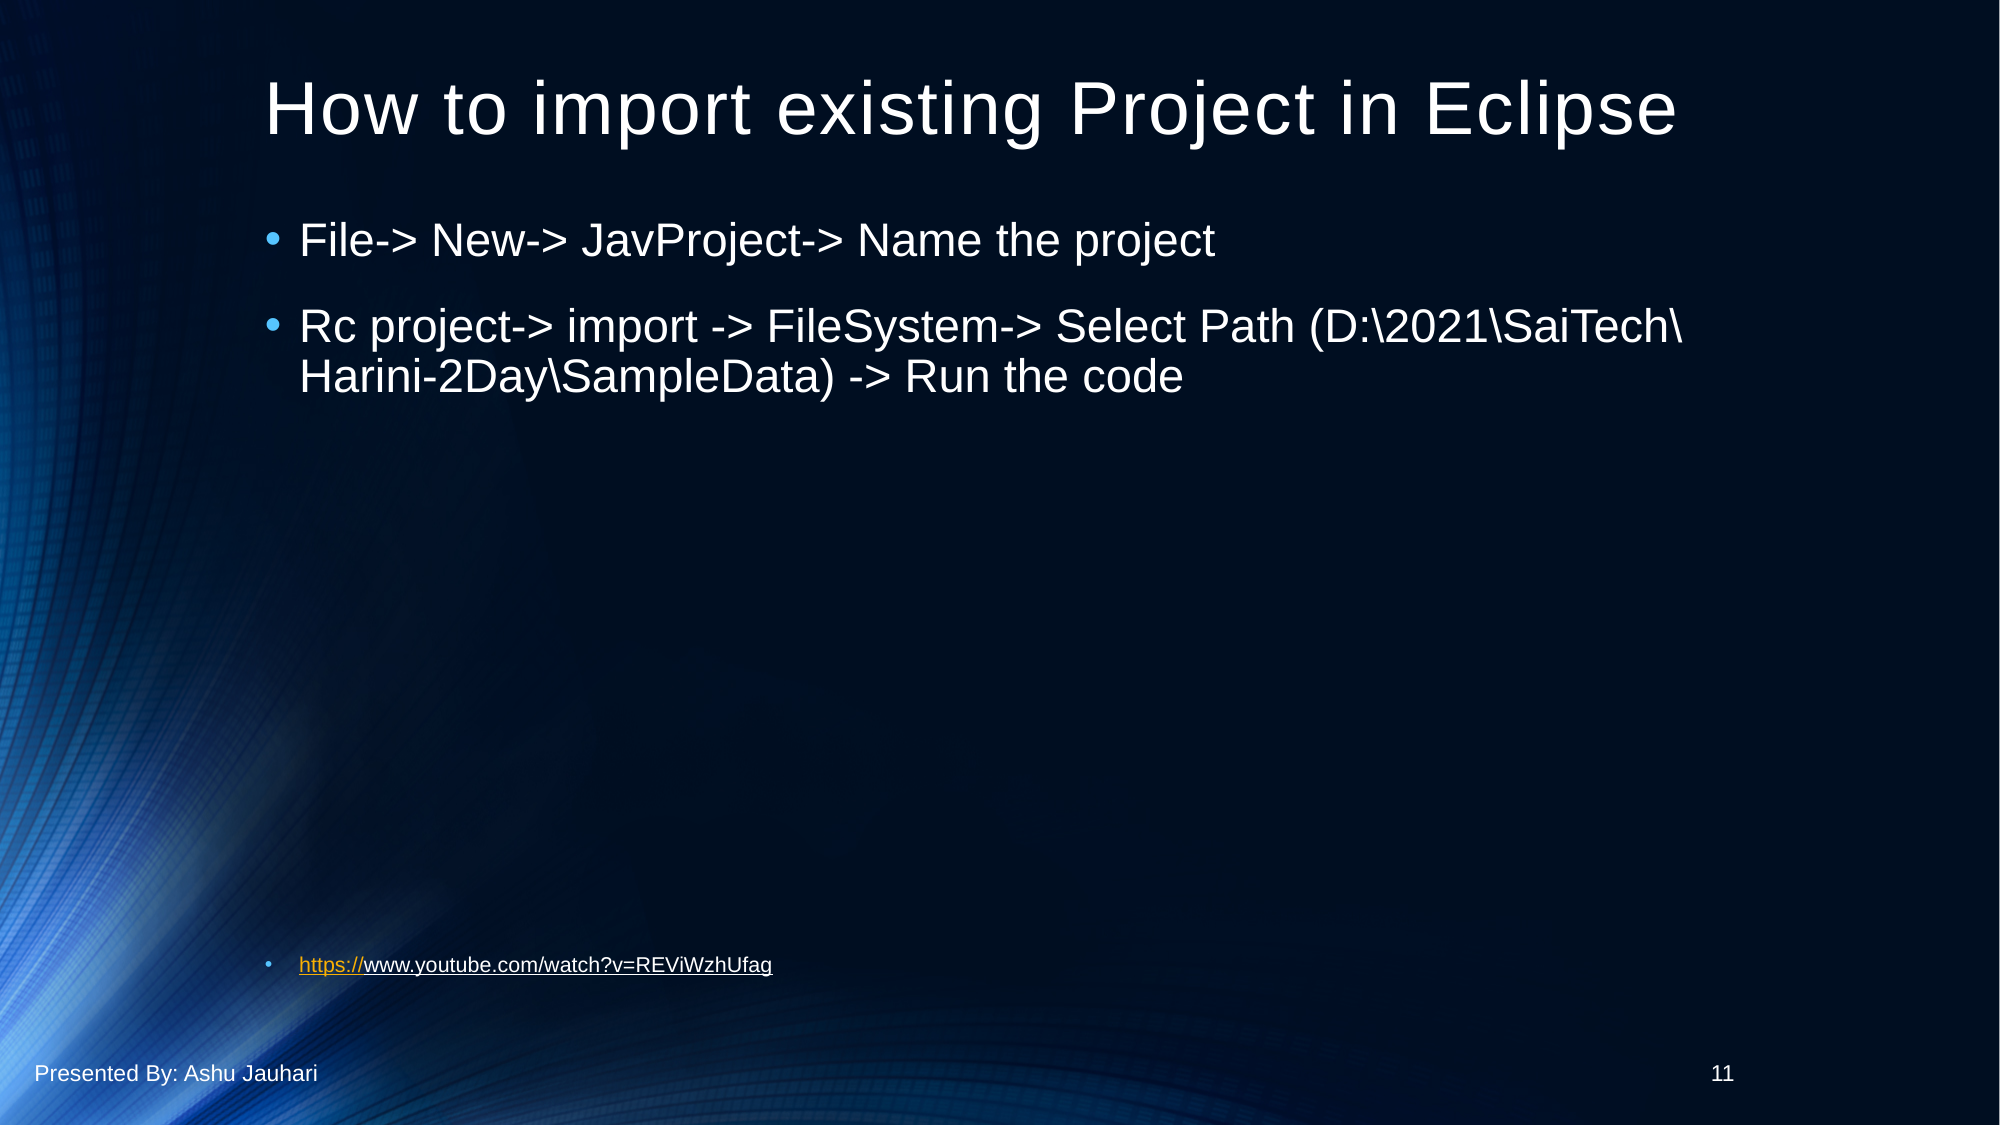

# How to import existing Project in Eclipse
File-> New-> JavProject-> Name the project
Rc project-> import -> FileSystem-> Select Path (D:\2021\SaiTech\Harini-2Day\SampleData) -> Run the code

https://www.youtube.com/watch?v=REViWzhUfag

Presented By: Ashu Jauhari
11